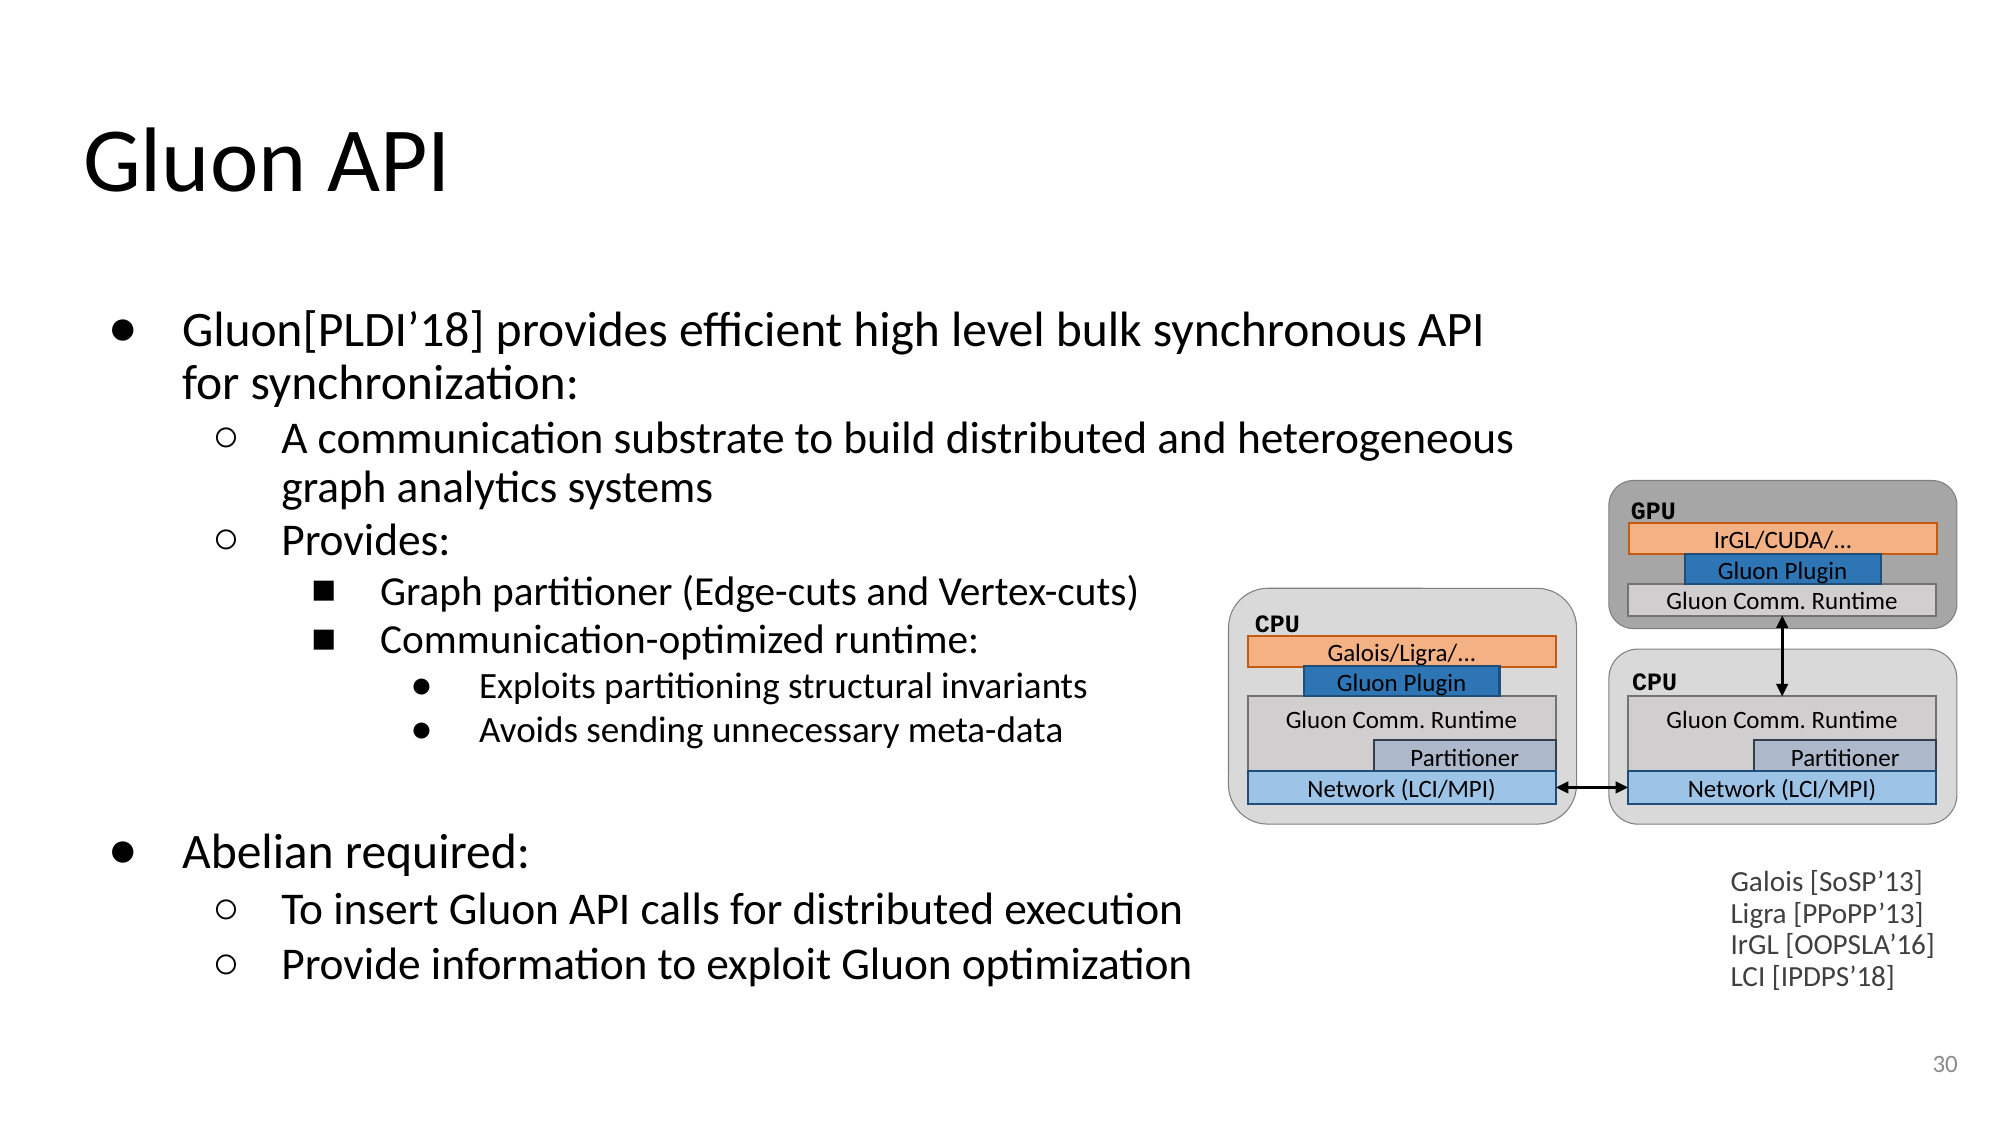

# Gluon API
Gluon[PLDI’18] provides efficient high level bulk synchronous API for synchronization:
A communication substrate to build distributed and heterogeneous graph analytics systems
Provides:
Graph partitioner (Edge-cuts and Vertex-cuts)
Communication-optimized runtime:
Exploits partitioning structural invariants
Avoids sending unnecessary meta-data

Abelian required:
To insert Gluon API calls for distributed execution
Provide information to exploit Gluon optimization

GPU
IrGL/CUDA/...
Gluon Plugin
Gluon Comm. Runtime
CPU
Galois/Ligra/...
CPU
Gluon Plugin
Gluon Comm. Runtime
Gluon Comm. Runtime
Partitioner
Partitioner
Network (LCI/MPI)
Network (LCI/MPI)
Galois [SoSP’13]
Ligra [PPoPP’13]
IrGL [OOPSLA’16]
LCI [IPDPS’18]

30